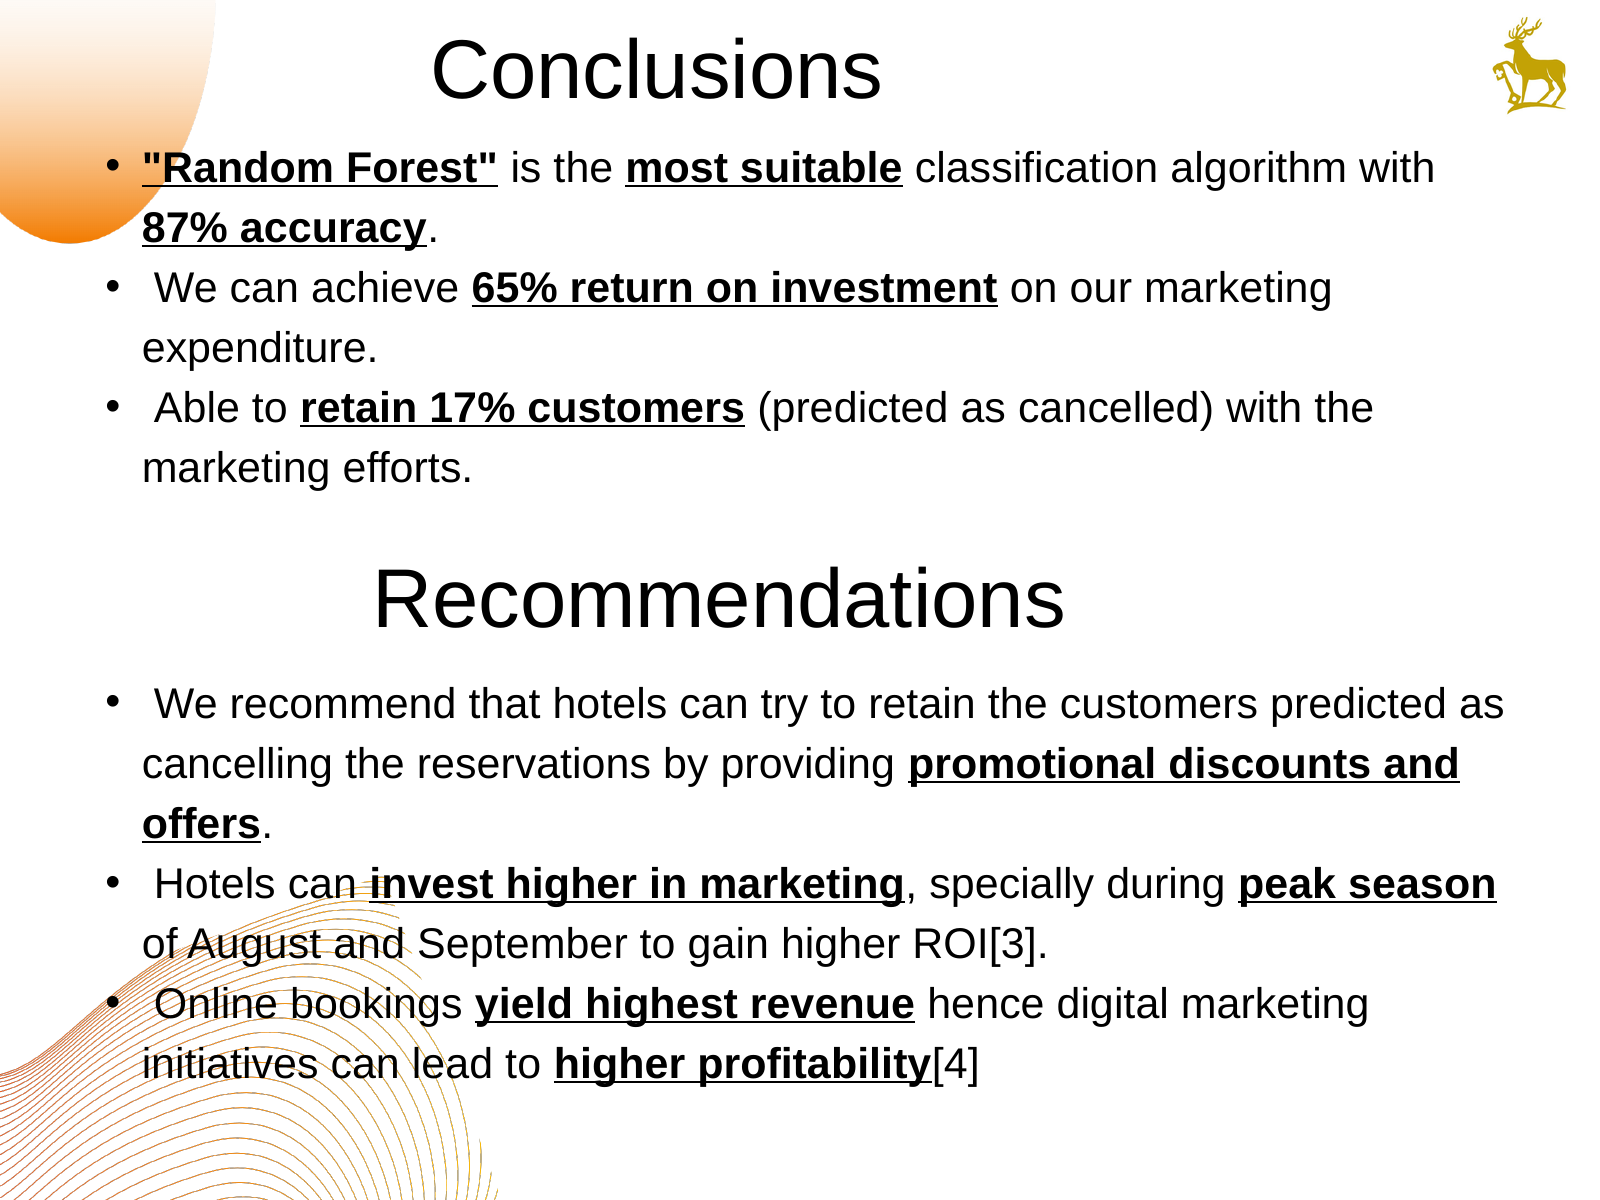

Conclusions
"Random Forest" is the most suitable classification algorithm with 87% accuracy.
 We can achieve 65% return on investment on our marketing expenditure.
 Able to retain 17% customers (predicted as cancelled) with the marketing efforts.
Recommendations
 We recommend that hotels can try to retain the customers predicted as cancelling the reservations by providing promotional discounts and offers.
 Hotels can invest higher in marketing, specially during peak season of August and September to gain higher ROI[3].
 Online bookings yield highest revenue hence digital marketing initiatives can lead to higher profitability[4]